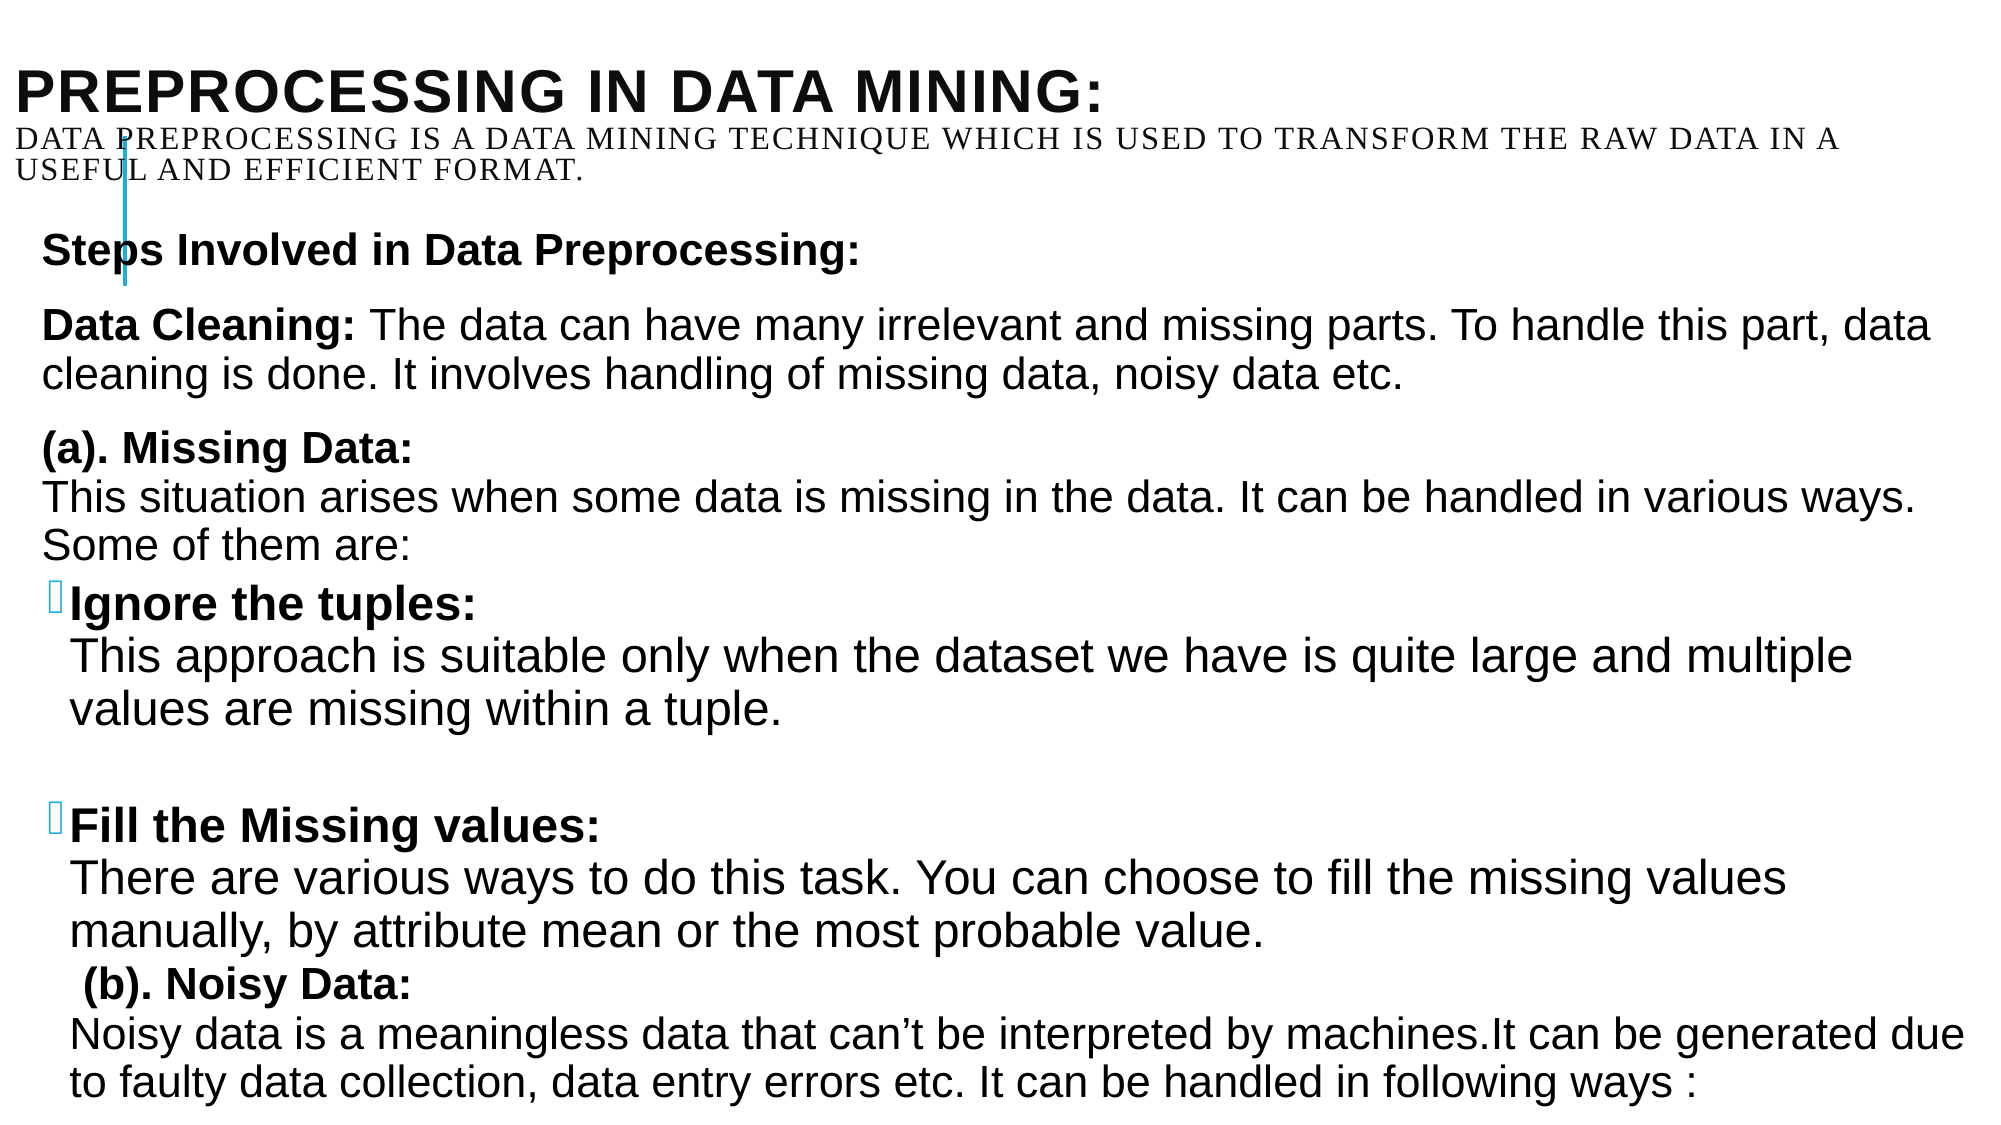

# Preprocessing in Data Mining:  Data preprocessing is a data mining technique which is used to transform the raw data in a useful and efficient format.
Steps Involved in Data Preprocessing:
Data Cleaning: The data can have many irrelevant and missing parts. To handle this part, data cleaning is done. It involves handling of missing data, noisy data etc.
(a). Missing Data: 
This situation arises when some data is missing in the data. It can be handled in various ways. 
Some of them are:
Ignore the tuples: 
This approach is suitable only when the dataset we have is quite large and multiple values are missing within a tuple.
Fill the Missing values: 
There are various ways to do this task. You can choose to fill the missing values manually, by attribute mean or the most probable value. 
 (b). Noisy Data: 
Noisy data is a meaningless data that can’t be interpreted by machines.It can be generated due to faulty data collection, data entry errors etc. It can be handled in following ways :